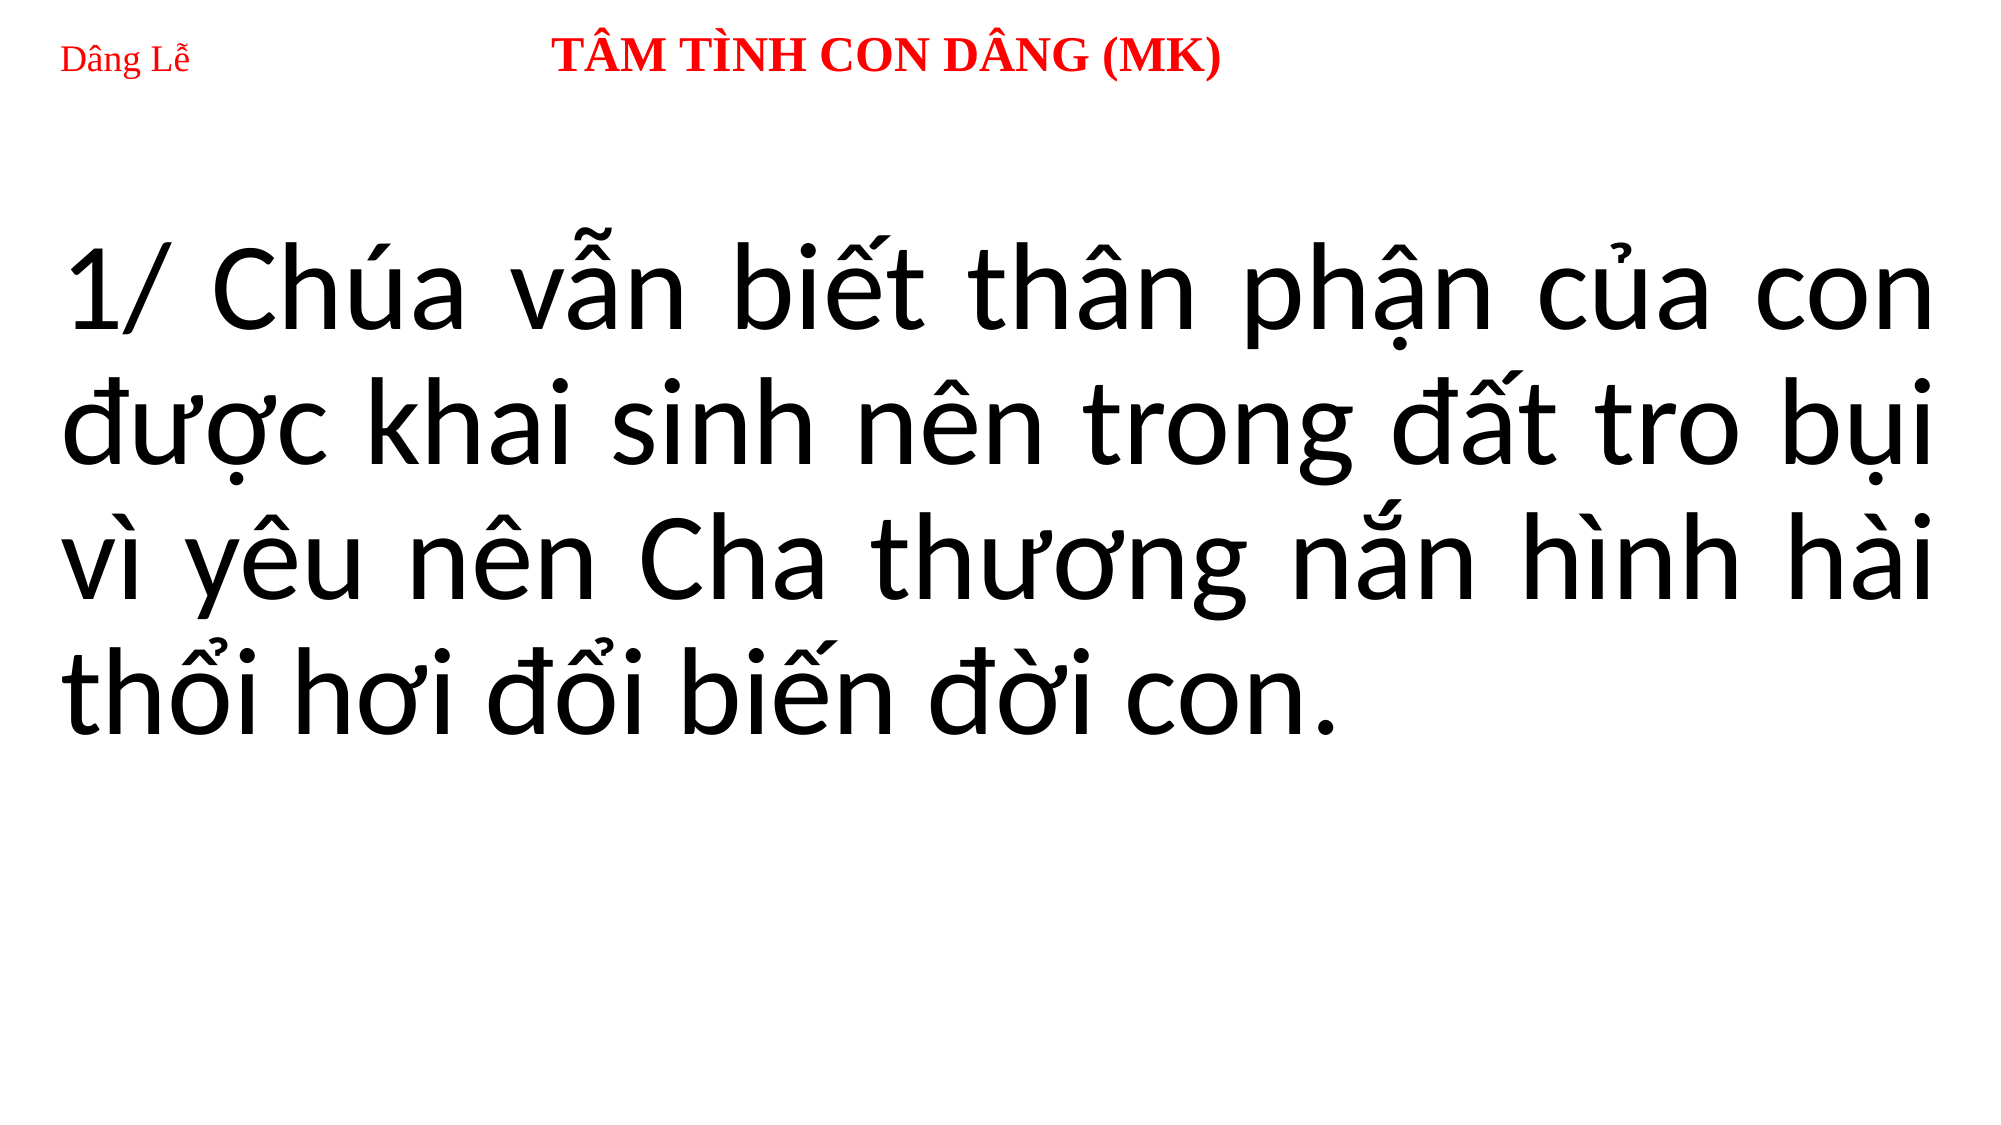

# Dâng Lễ                                      TÂM TÌNH CON DÂNG (MK)
1/ Chúa vẫn biết thân phận của con được khai sinh nên trong đất tro bụi vì yêu nên Cha thương nắn hình hài thổi hơi đổi biến đời con.